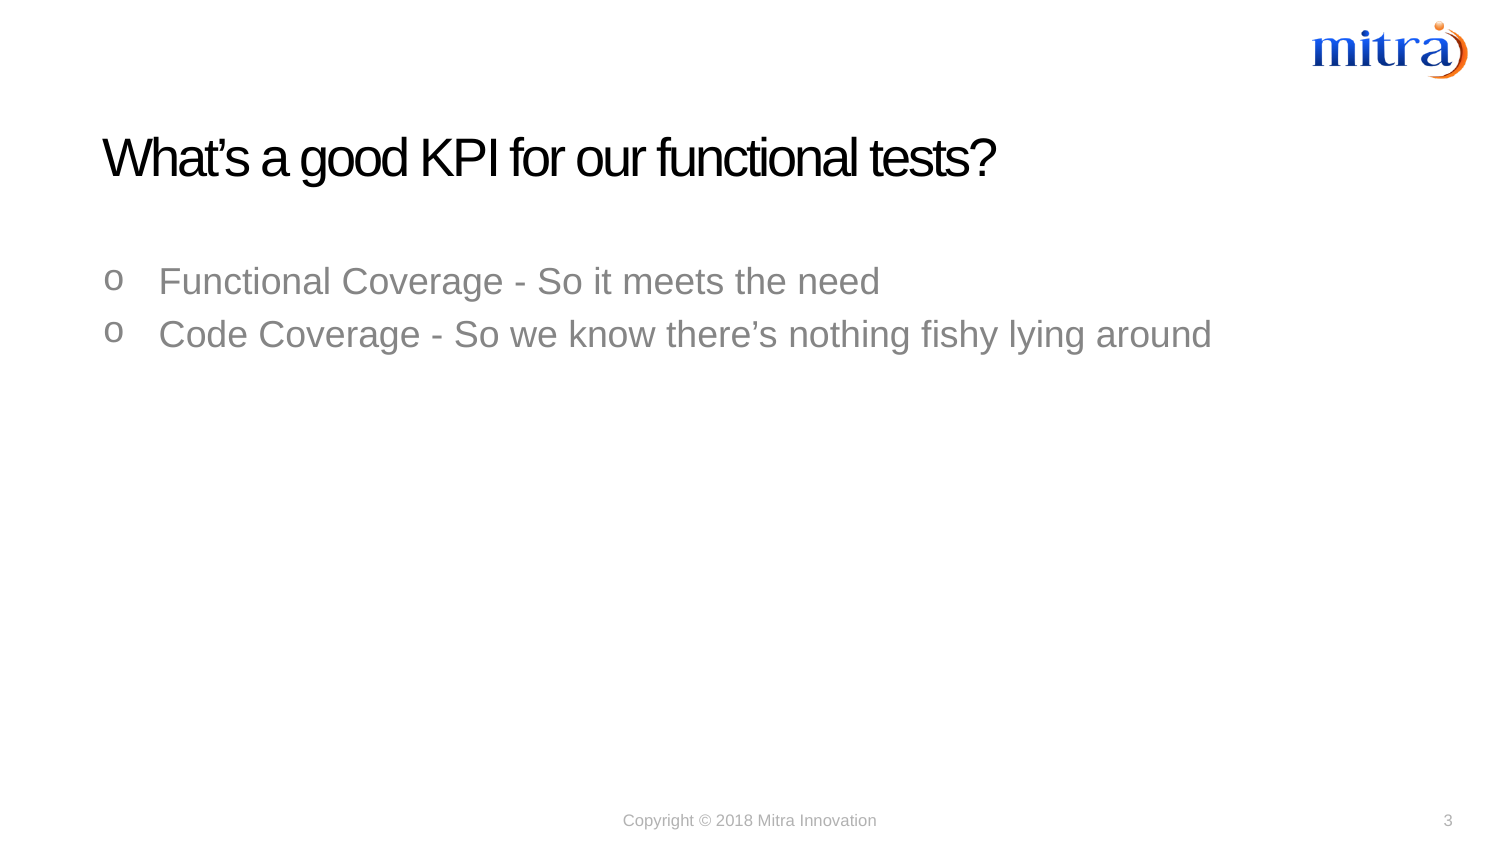

# What’s a good KPI for our functional tests?
Functional Coverage - So it meets the need
Code Coverage - So we know there’s nothing fishy lying around
Copyright © 2018 Mitra Innovation
3